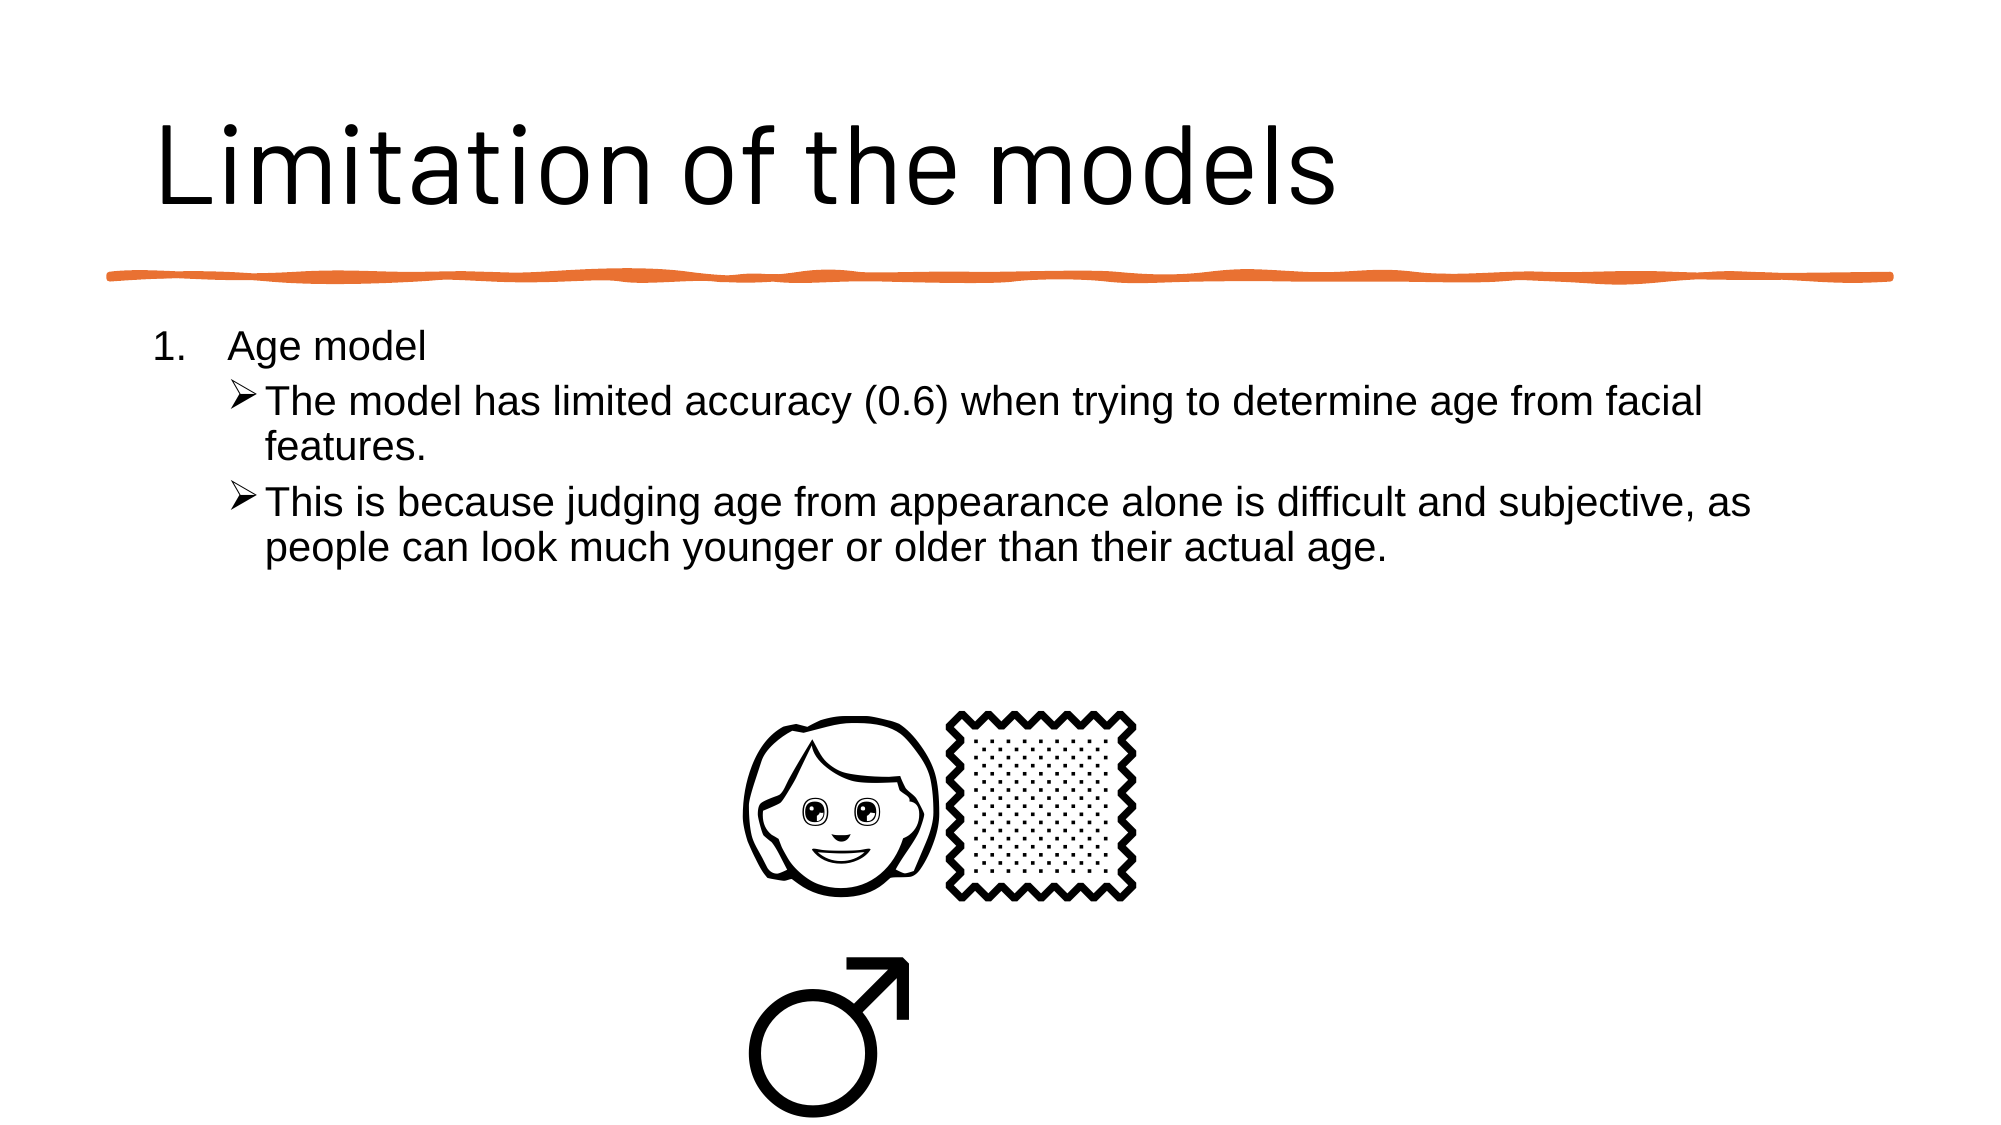

# Limitation of the models

Age model
The model has limited accuracy (0.6) when trying to determine age from facial features.
This is because judging age from appearance alone is difficult and subjective, as people can look much younger or older than their actual age.
👱🏻‍♂️👴🏻
80